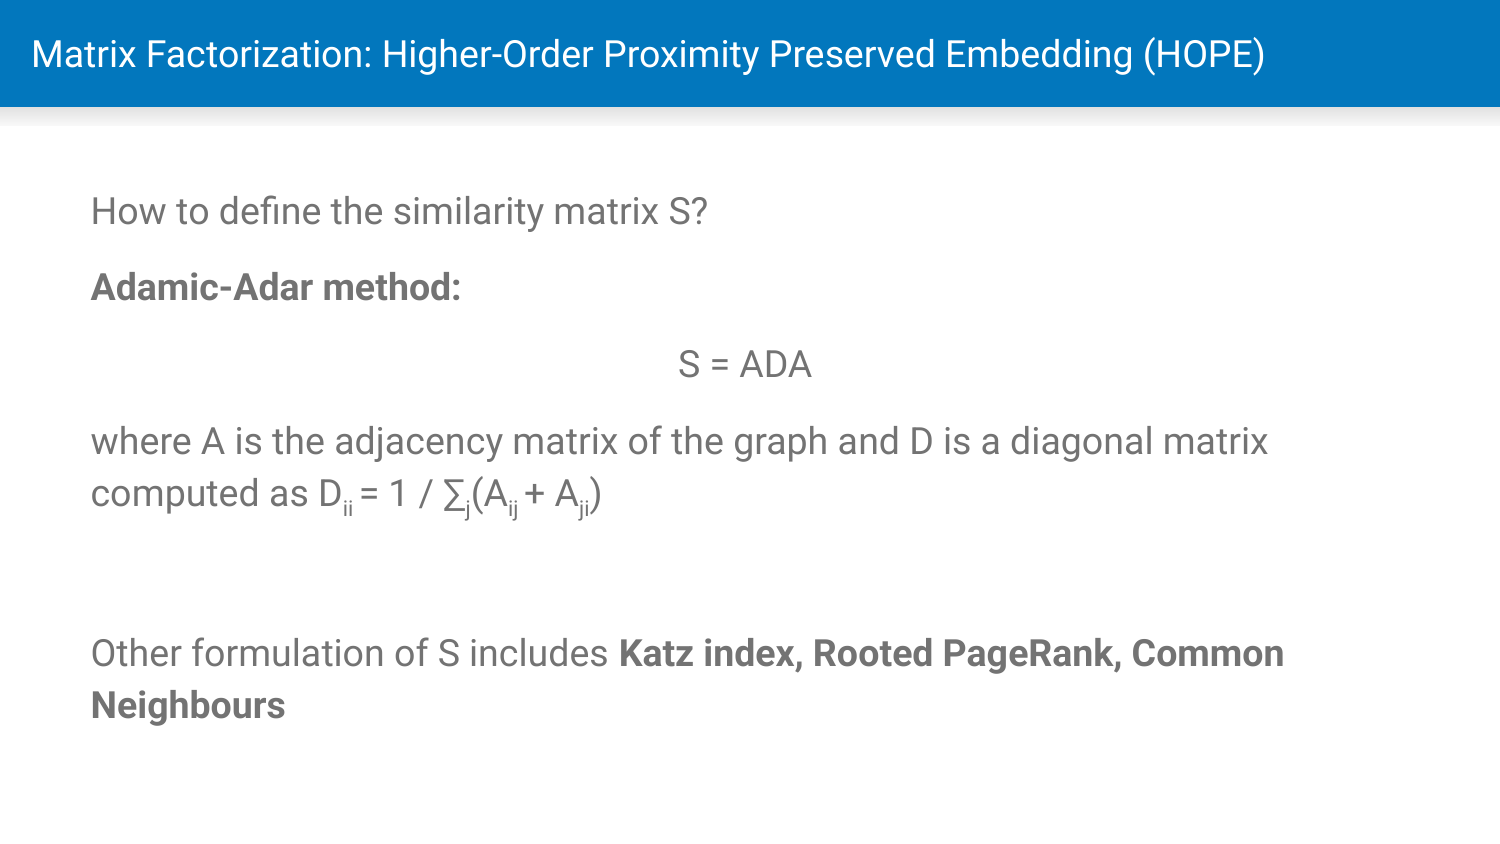

# Matrix Factorization: Higher-Order Proximity Preserved Embedding (HOPE)
How to define the similarity matrix S?
Adamic-Adar method:
S = ADA
where A is the adjacency matrix of the graph and D is a diagonal matrix computed as Dii = 1 / ∑j(Aij + Aji)

Other formulation of S includes Katz index, Rooted PageRank, Common Neighbours